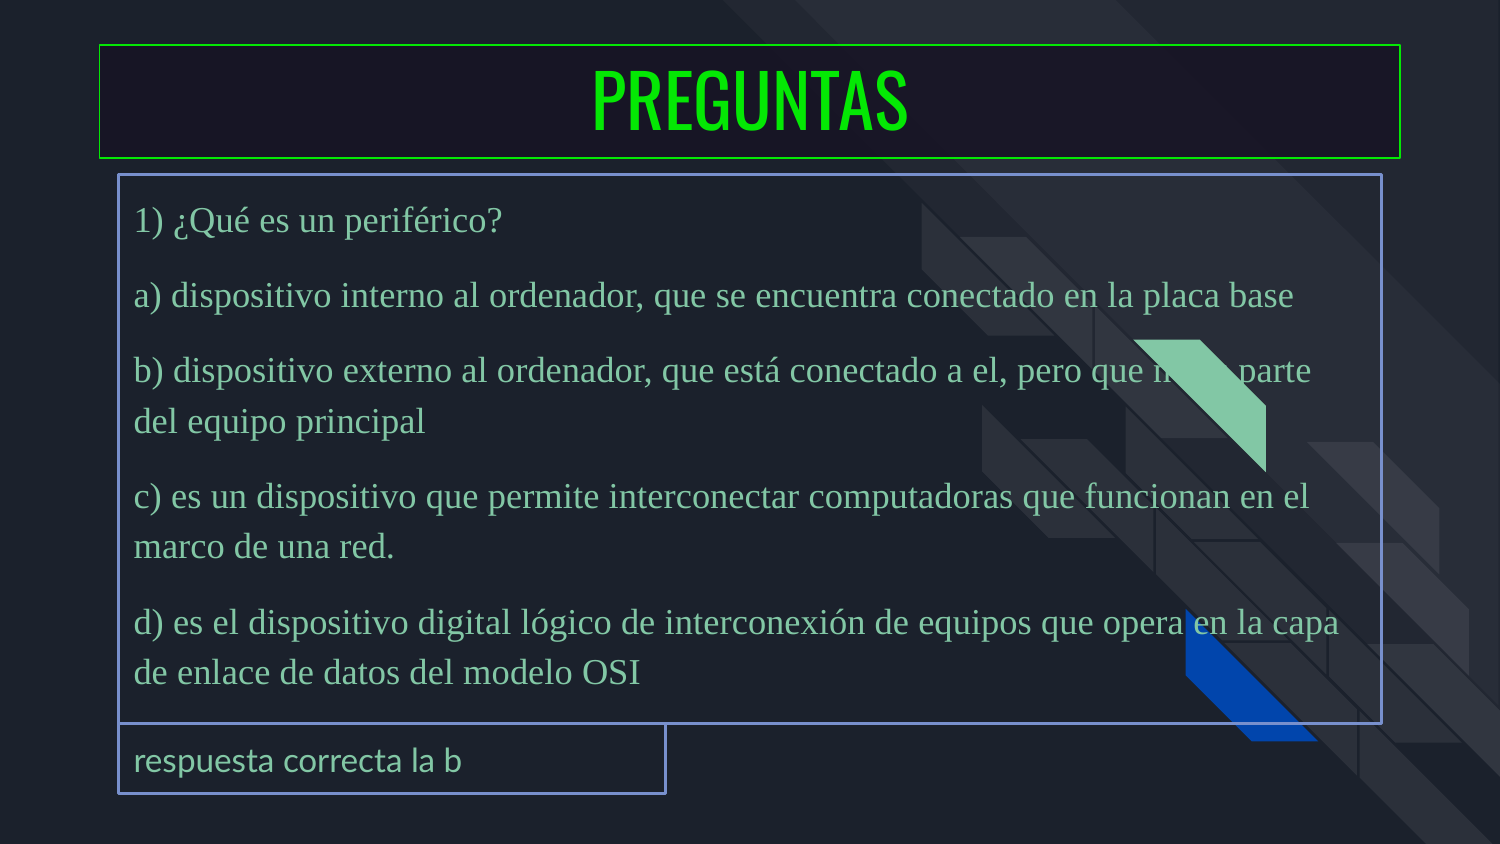

PREGUNTAS

# 1) ¿Qué es un periférico?
a) dispositivo interno al ordenador, que se encuentra conectado en la placa base
b) dispositivo externo al ordenador, que está conectado a el, pero que no es parte del equipo principal
c) es un dispositivo que permite interconectar computadoras que funcionan en el marco de una red.
d) es el dispositivo digital lógico de interconexión de equipos que opera en la capa de enlace de datos del modelo OSI

respuesta correcta la b